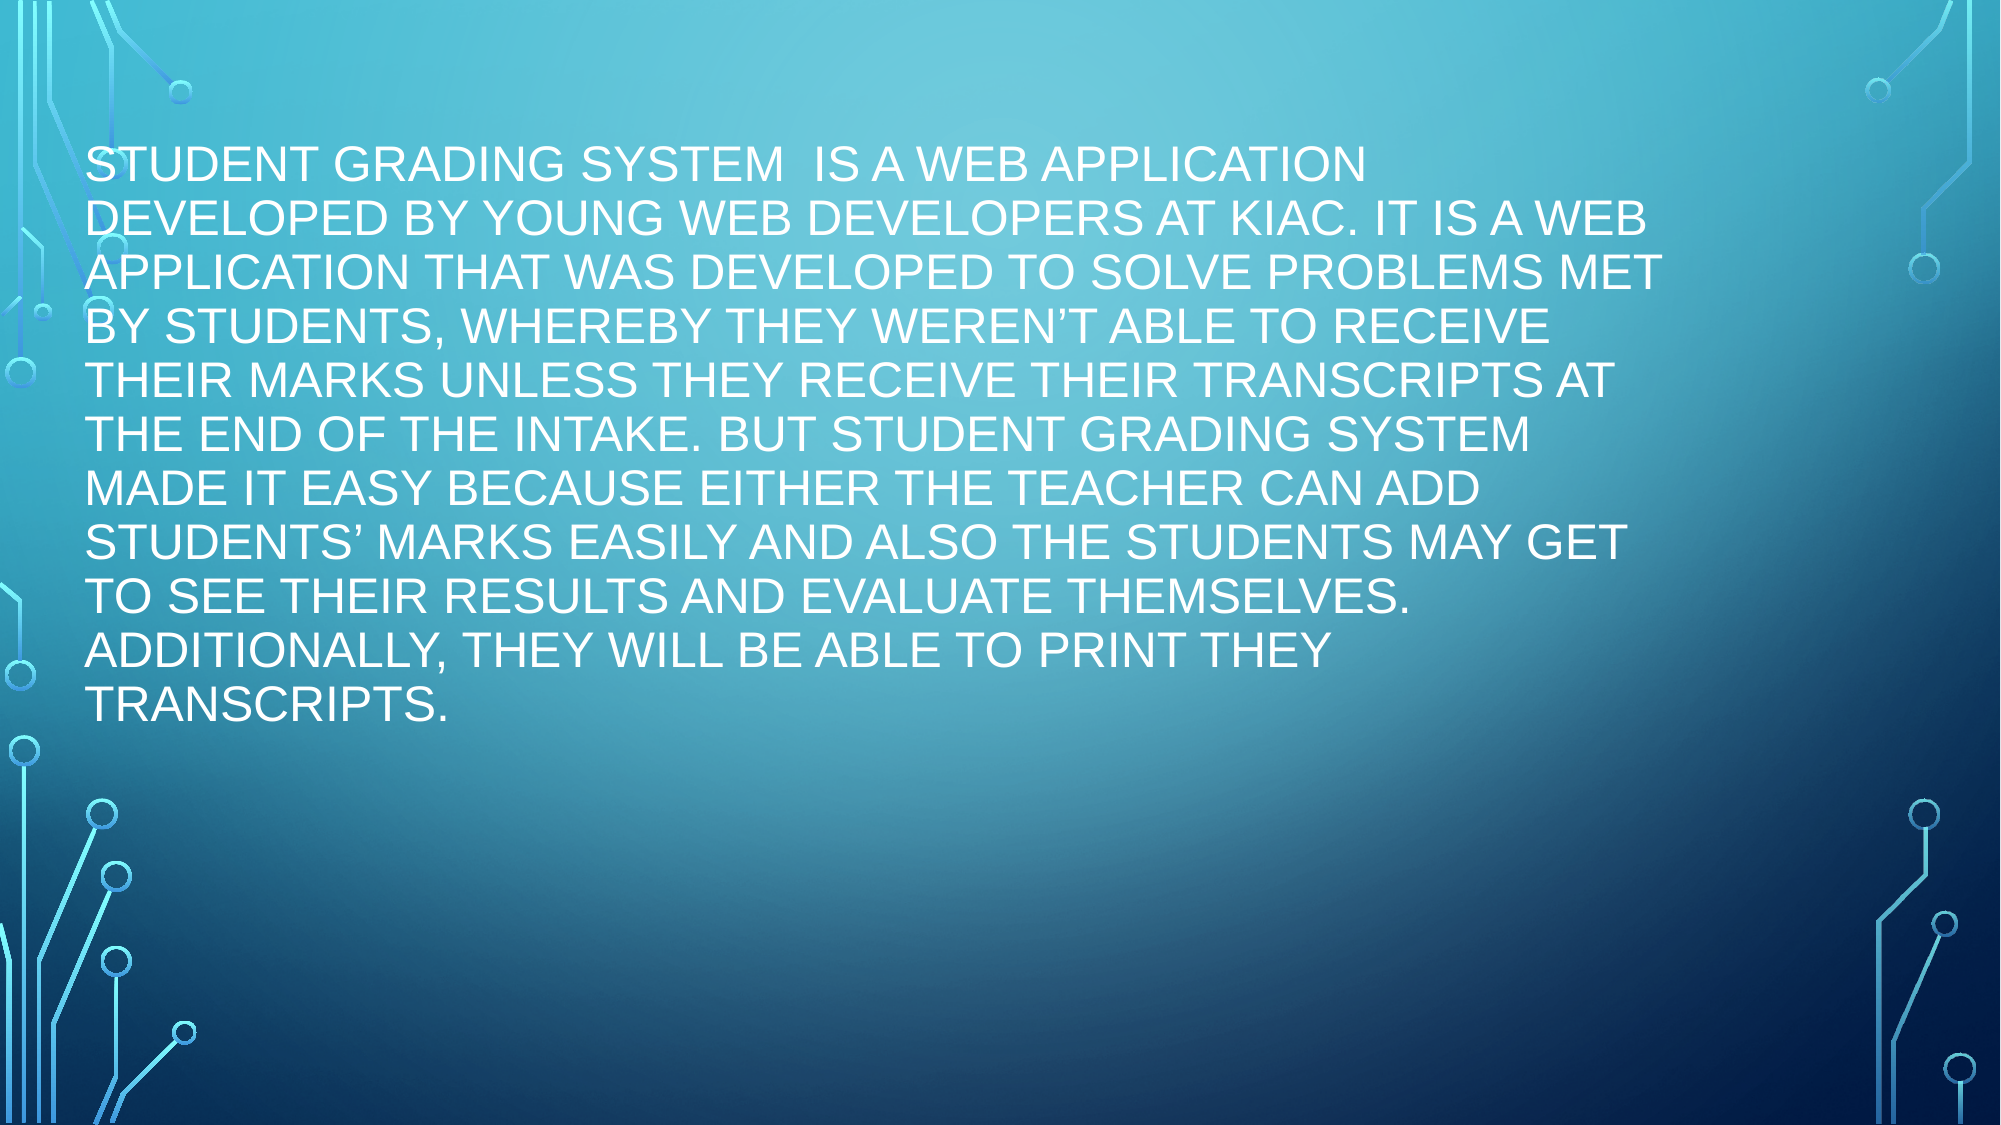

# Student Grading System  is a web application developed by young web developers at KIAC. It is a web application that was developed to solve problems met by students, whereby they weren’t able to receive their marks unless they receive their transcripts at the end of the intake. But student grading system made it easy because either the teacher can add students’ marks easily and also the students may get to see their results and evaluate themselves. additionally, they will be able to print they transcripts.